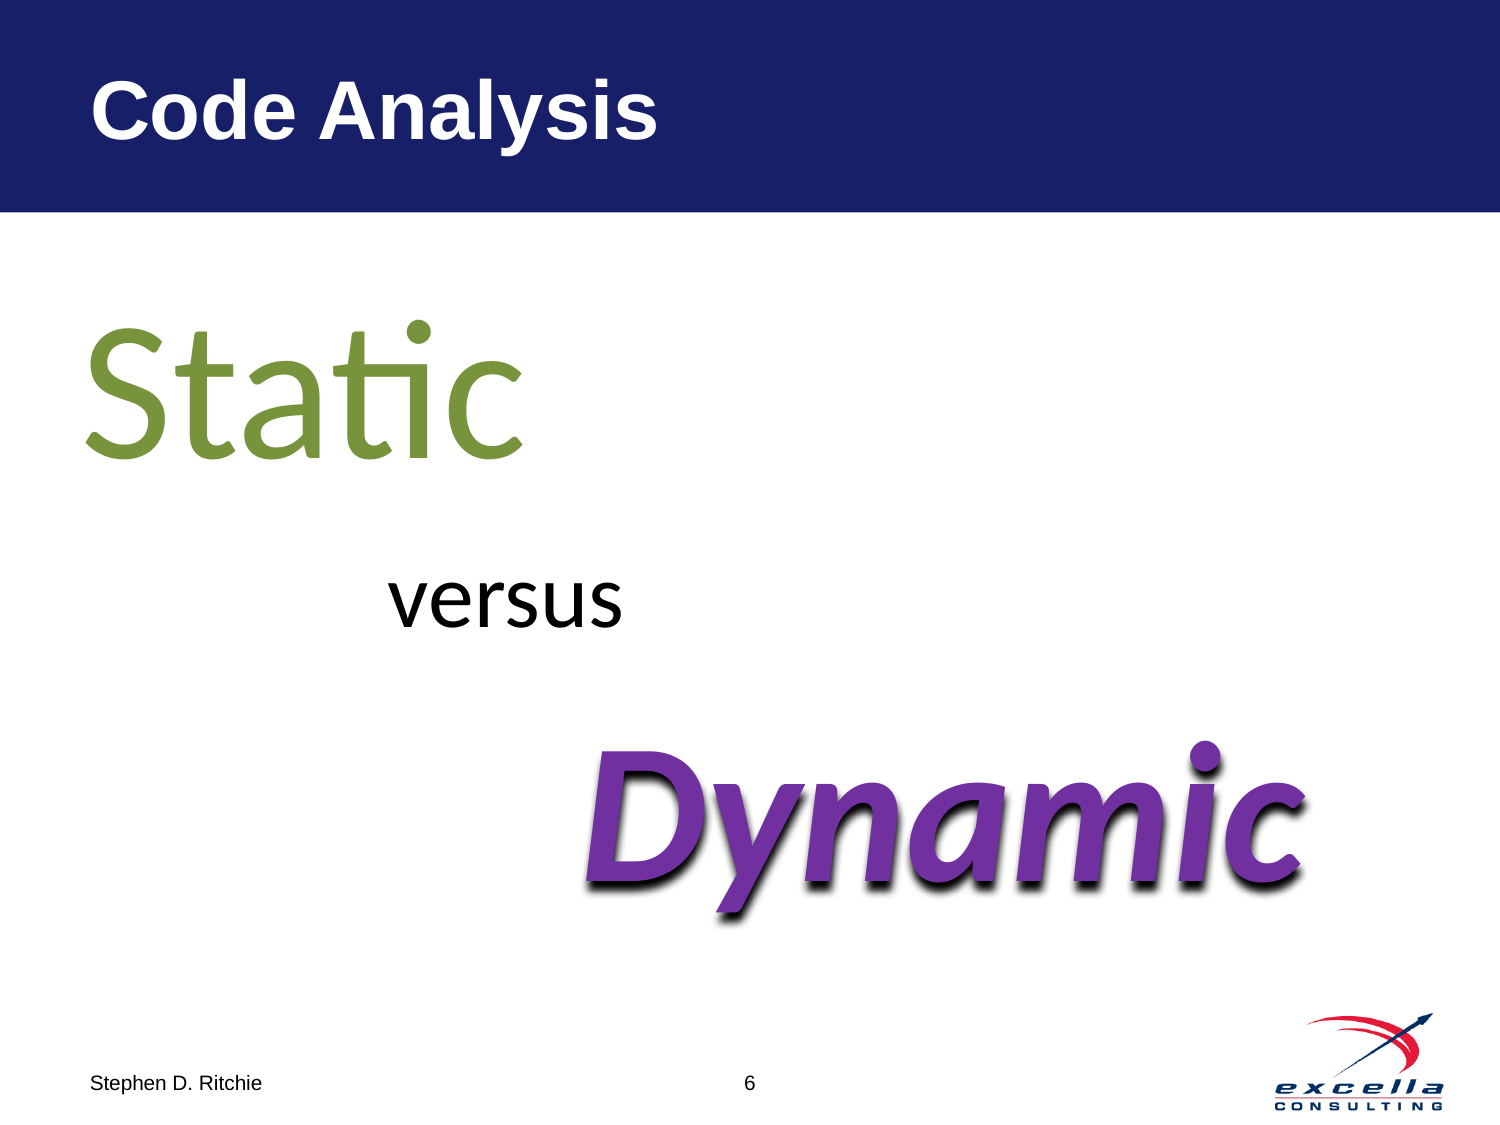

# Code Analysis
Static
versus
Dynamic
6